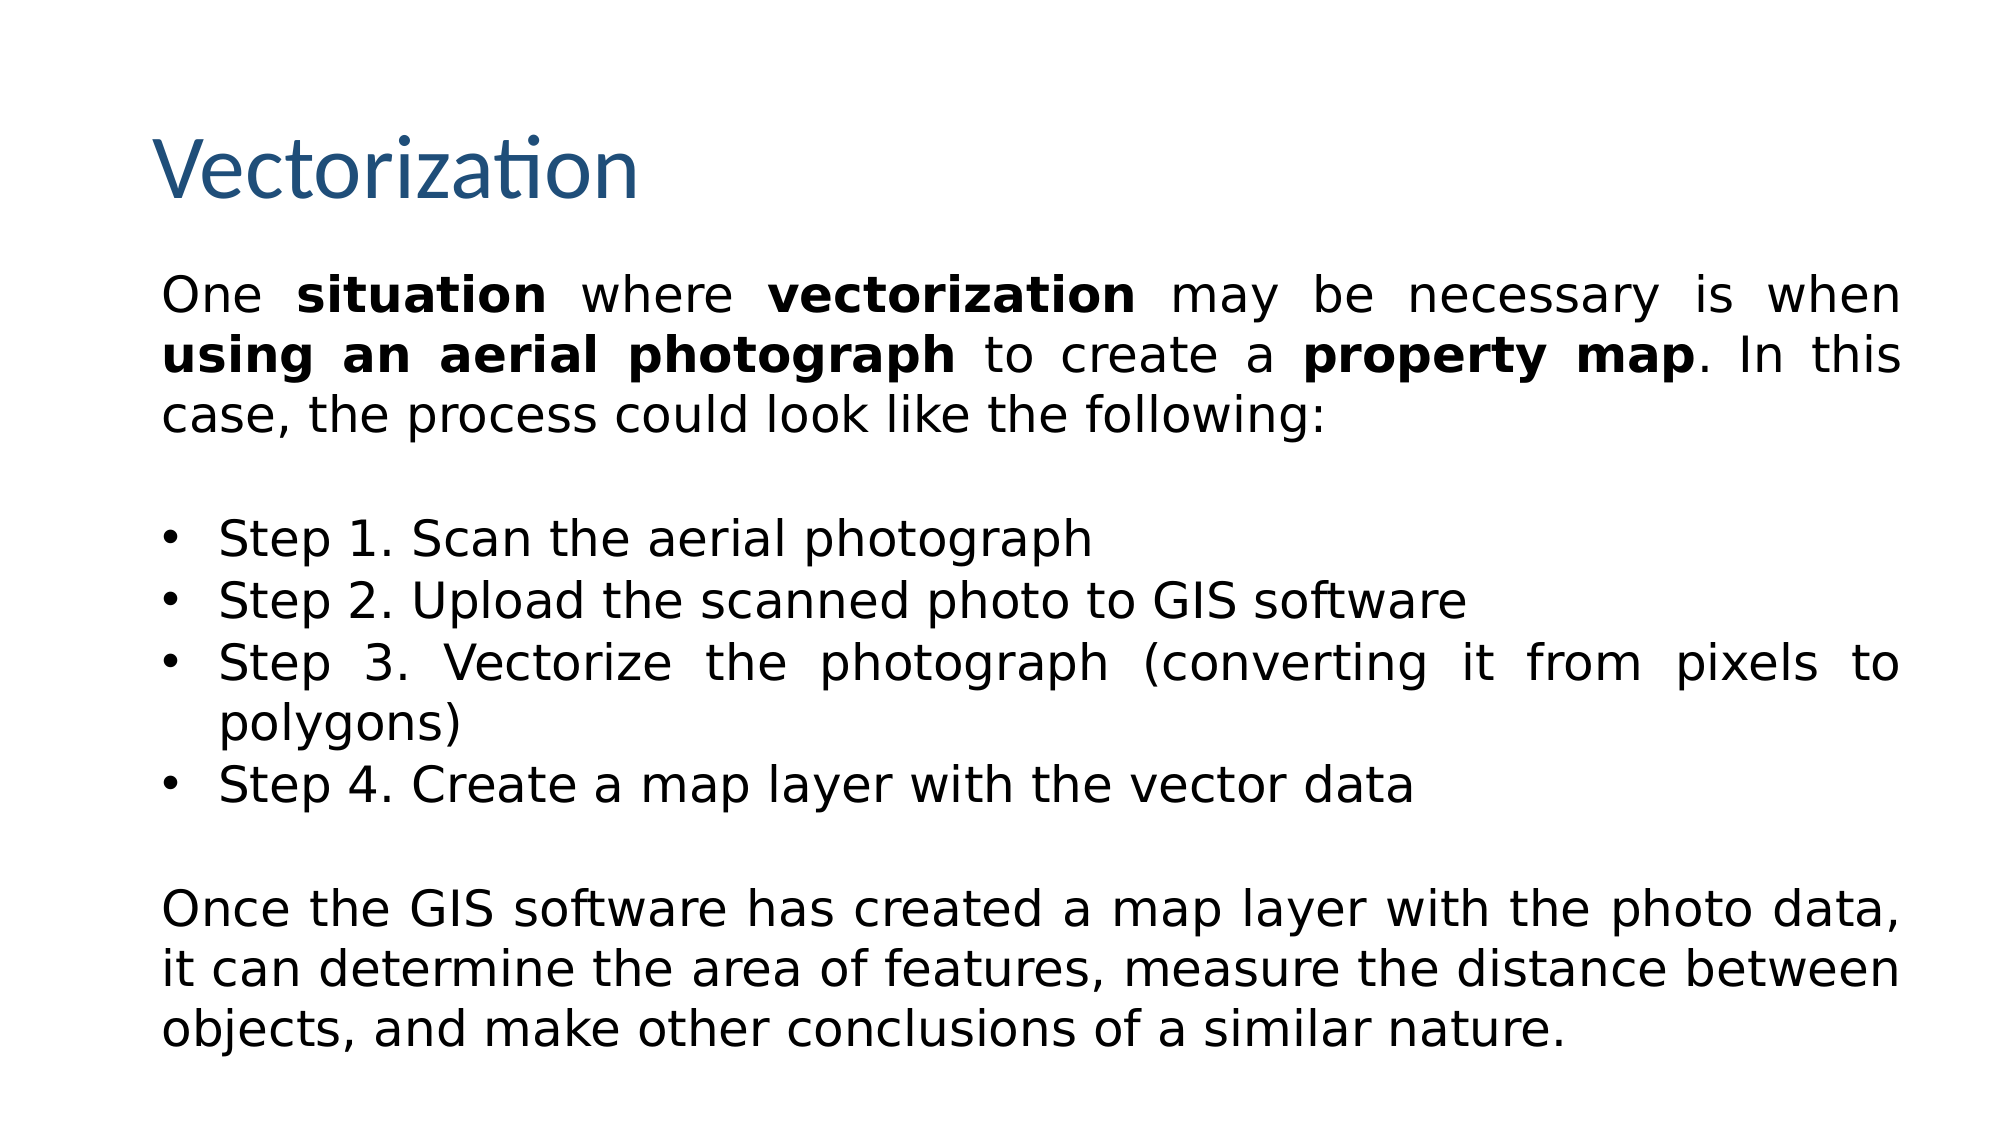

# Vectorization
One situation where vectorization may be necessary is when using an aerial photograph to create a property map. In this case, the process could look like the following:

Step 1. Scan the aerial photograph
Step 2. Upload the scanned photo to GIS software
Step 3. Vectorize the photograph (converting it from pixels to polygons)
Step 4. Create a map layer with the vector data

Once the GIS software has created a map layer with the photo data, it can determine the area of features, measure the distance between objects, and make other conclusions of a similar nature.